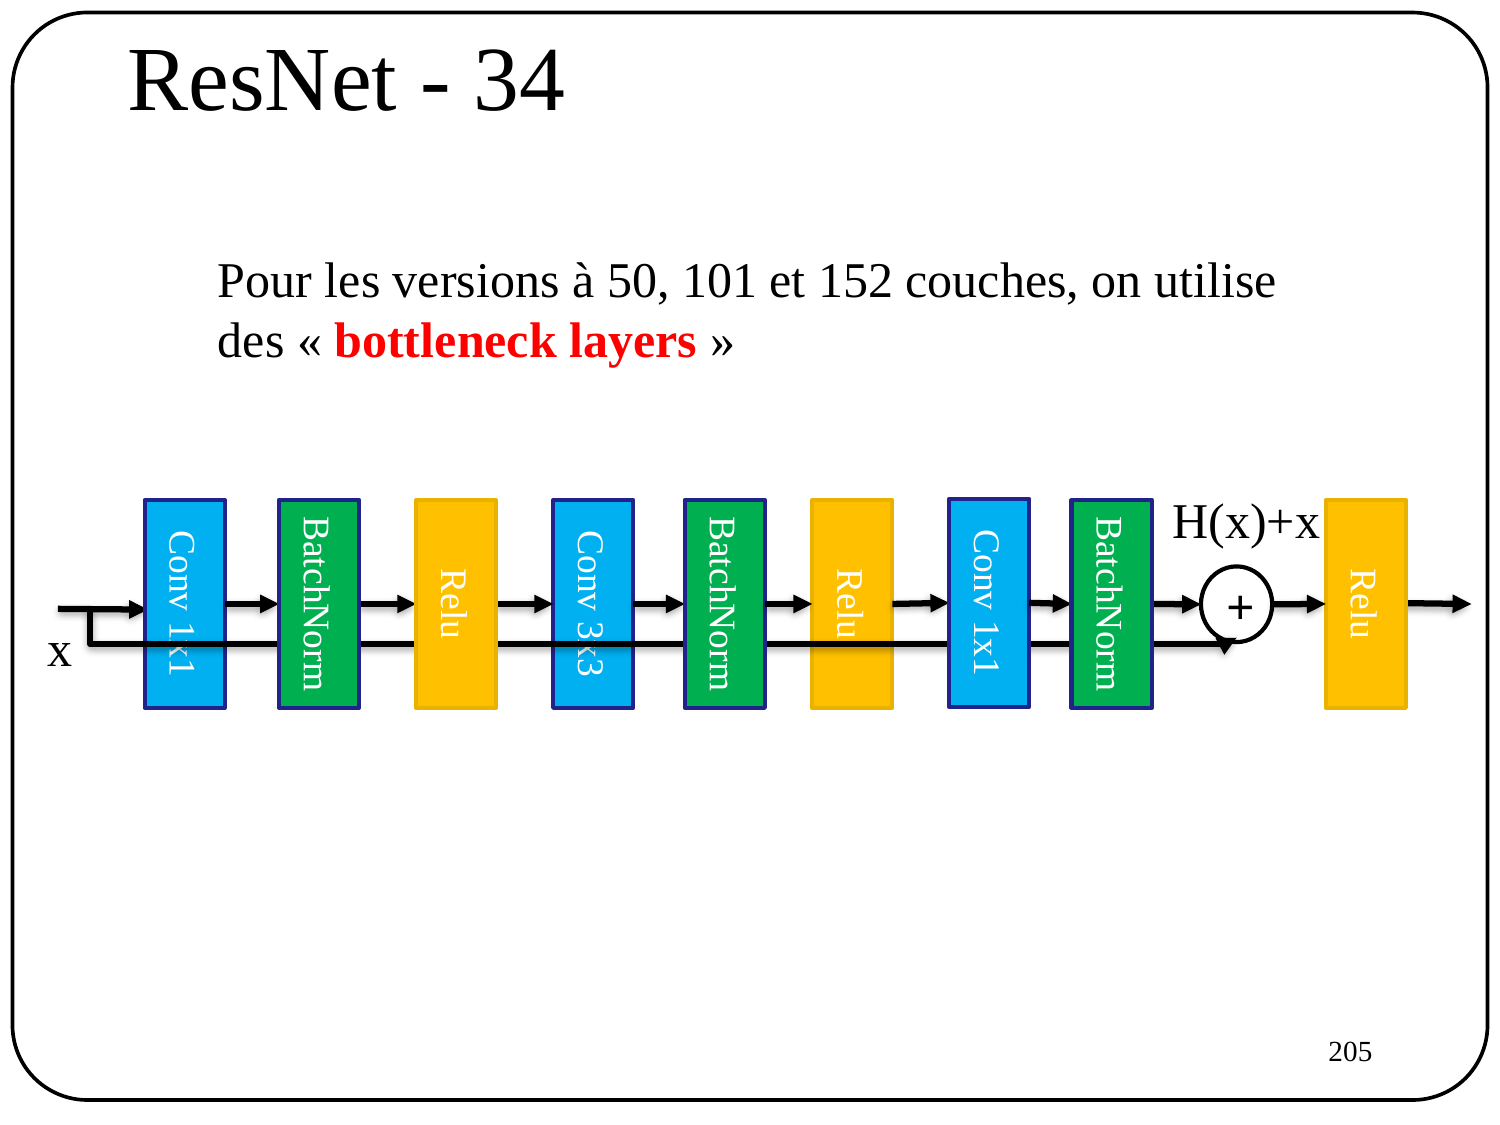

# ResNet - 34
Pour les versions à 50, 101 et 152 couches, on utilise
des « bottleneck layers »
H(x)+x
Conv 1x1
Conv 1x1
BatchNorm
Relu
Conv 3x3
BatchNorm
Relu
BatchNorm
Relu
+
x
205